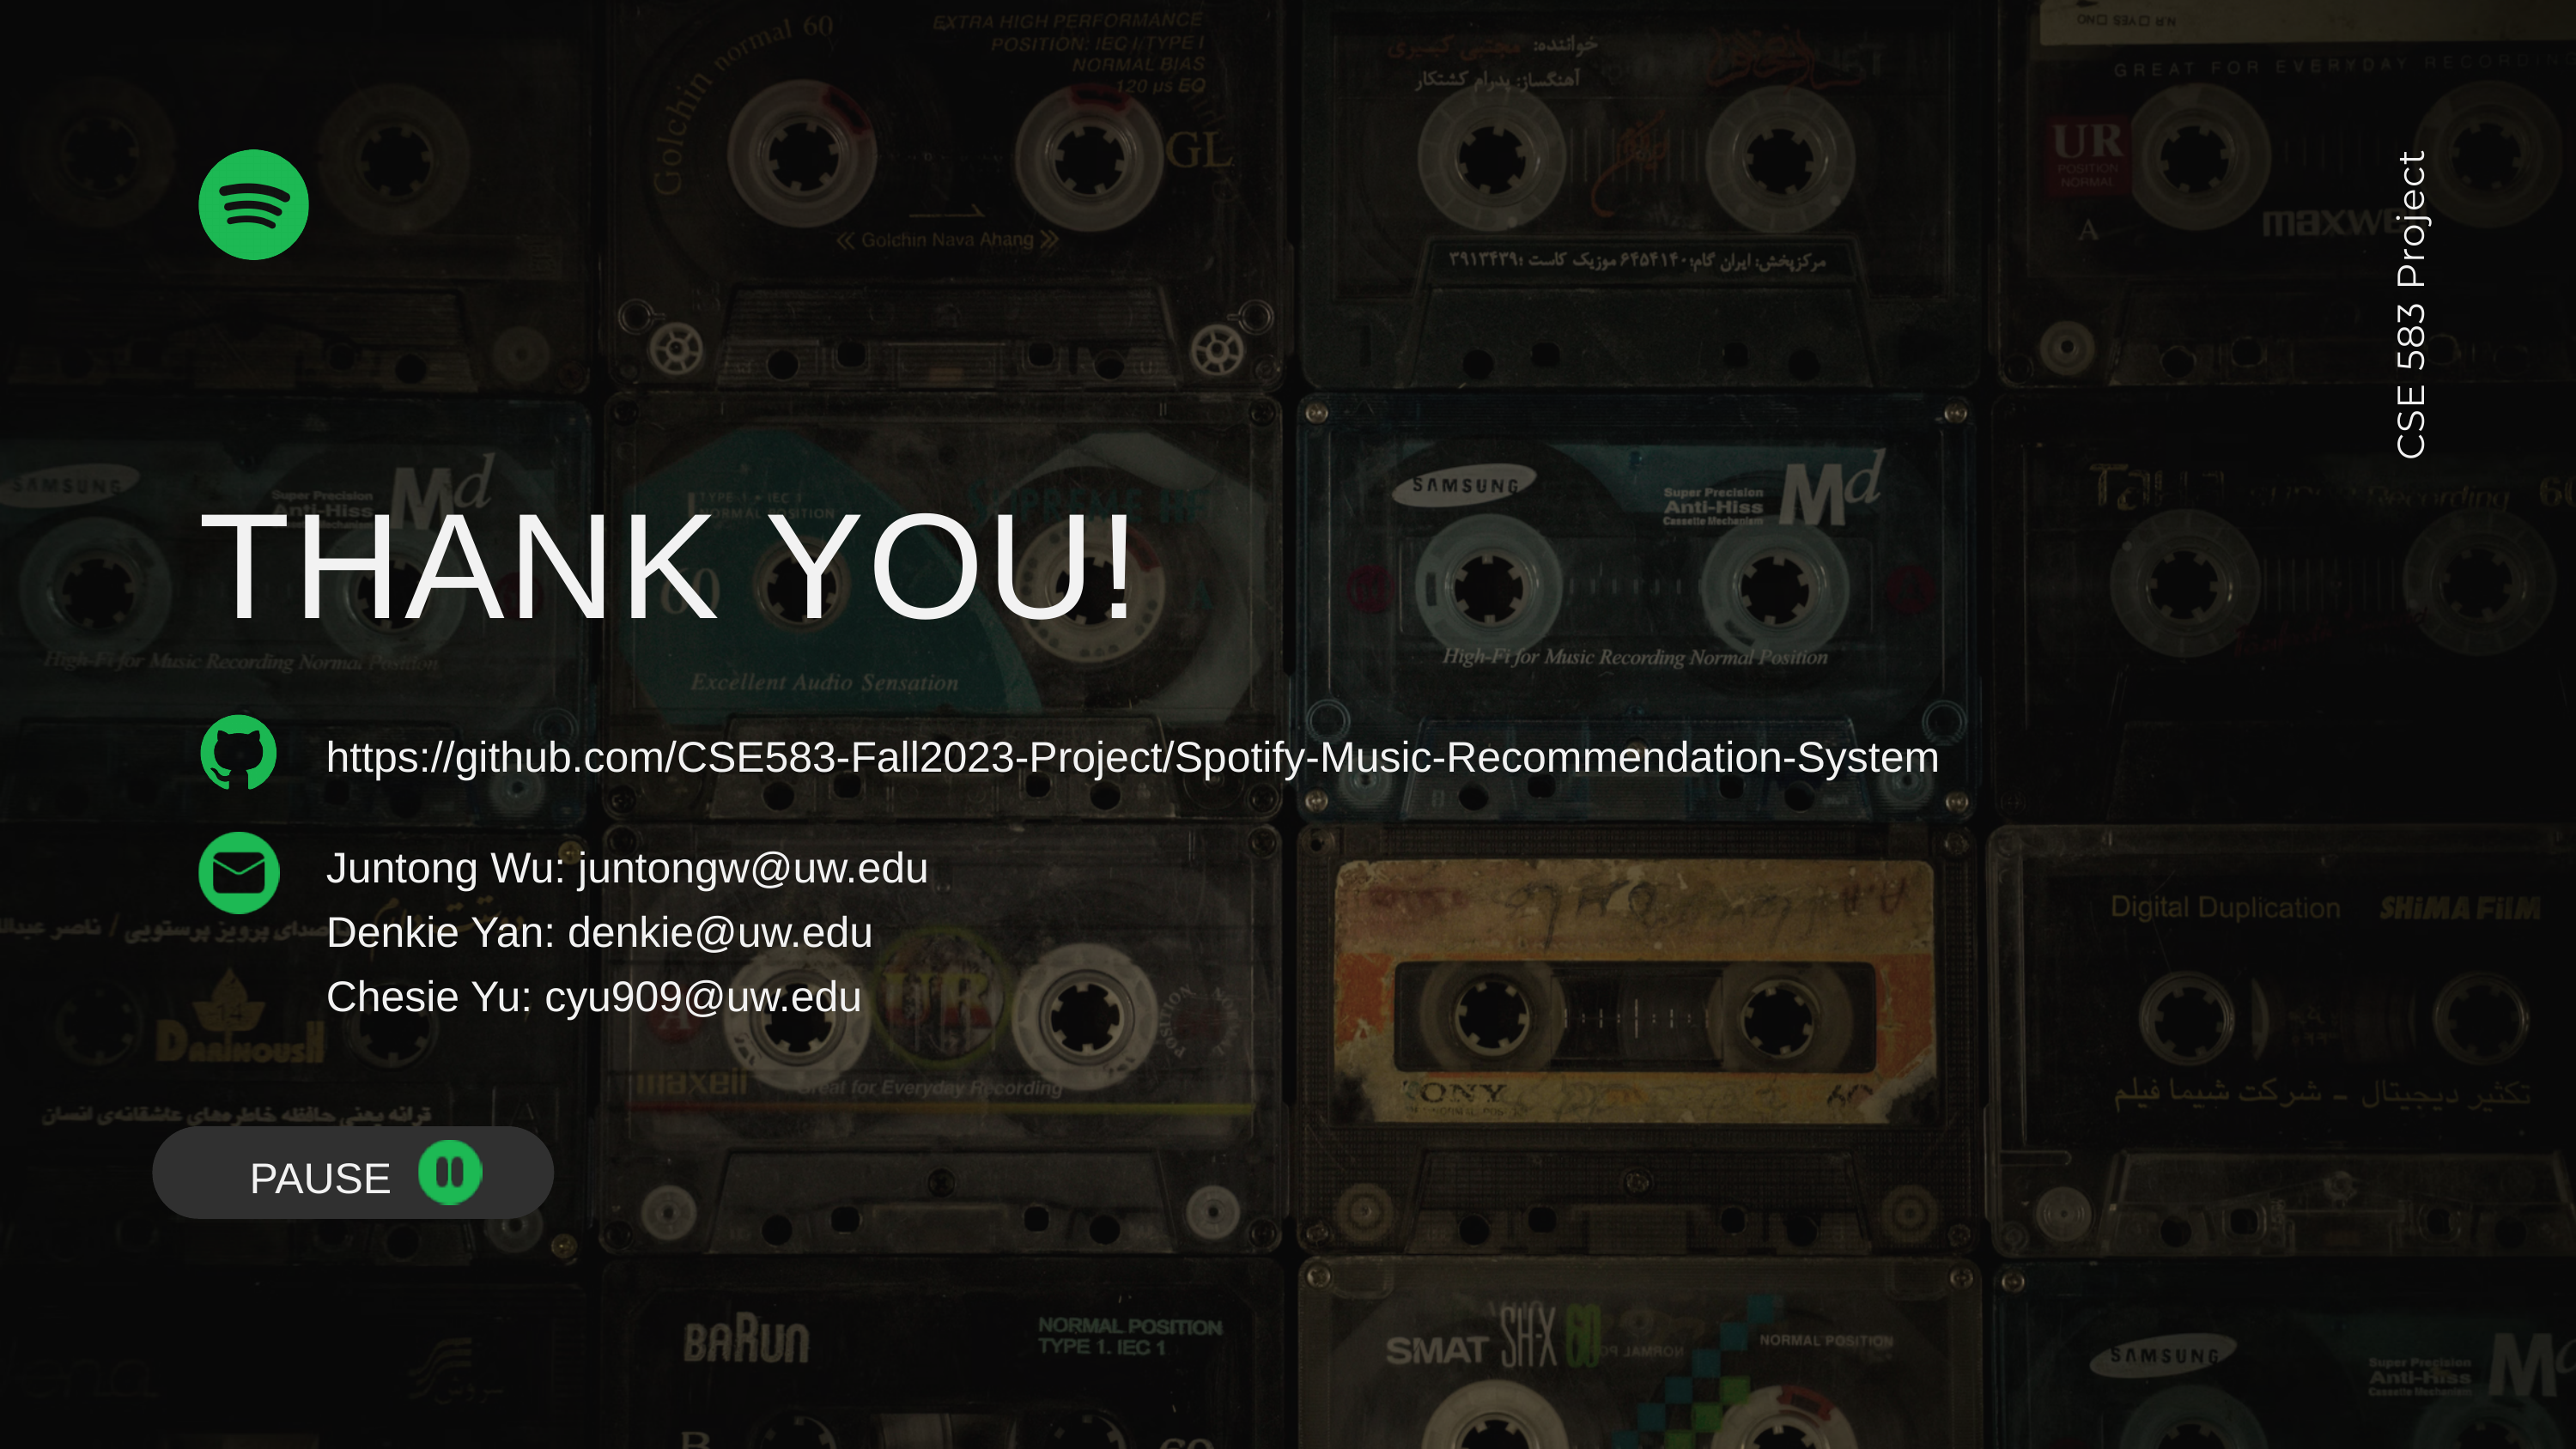

CSE 583 Project
THANK YOU!

https://github.com/CSE583-Fall2023-Project/Spotify-Music-Recommendation-System
Juntong Wu: juntongw@uw.edu
Denkie Yan: denkie@uw.edu
Chesie Yu: cyu909@uw.edu

PAUSE